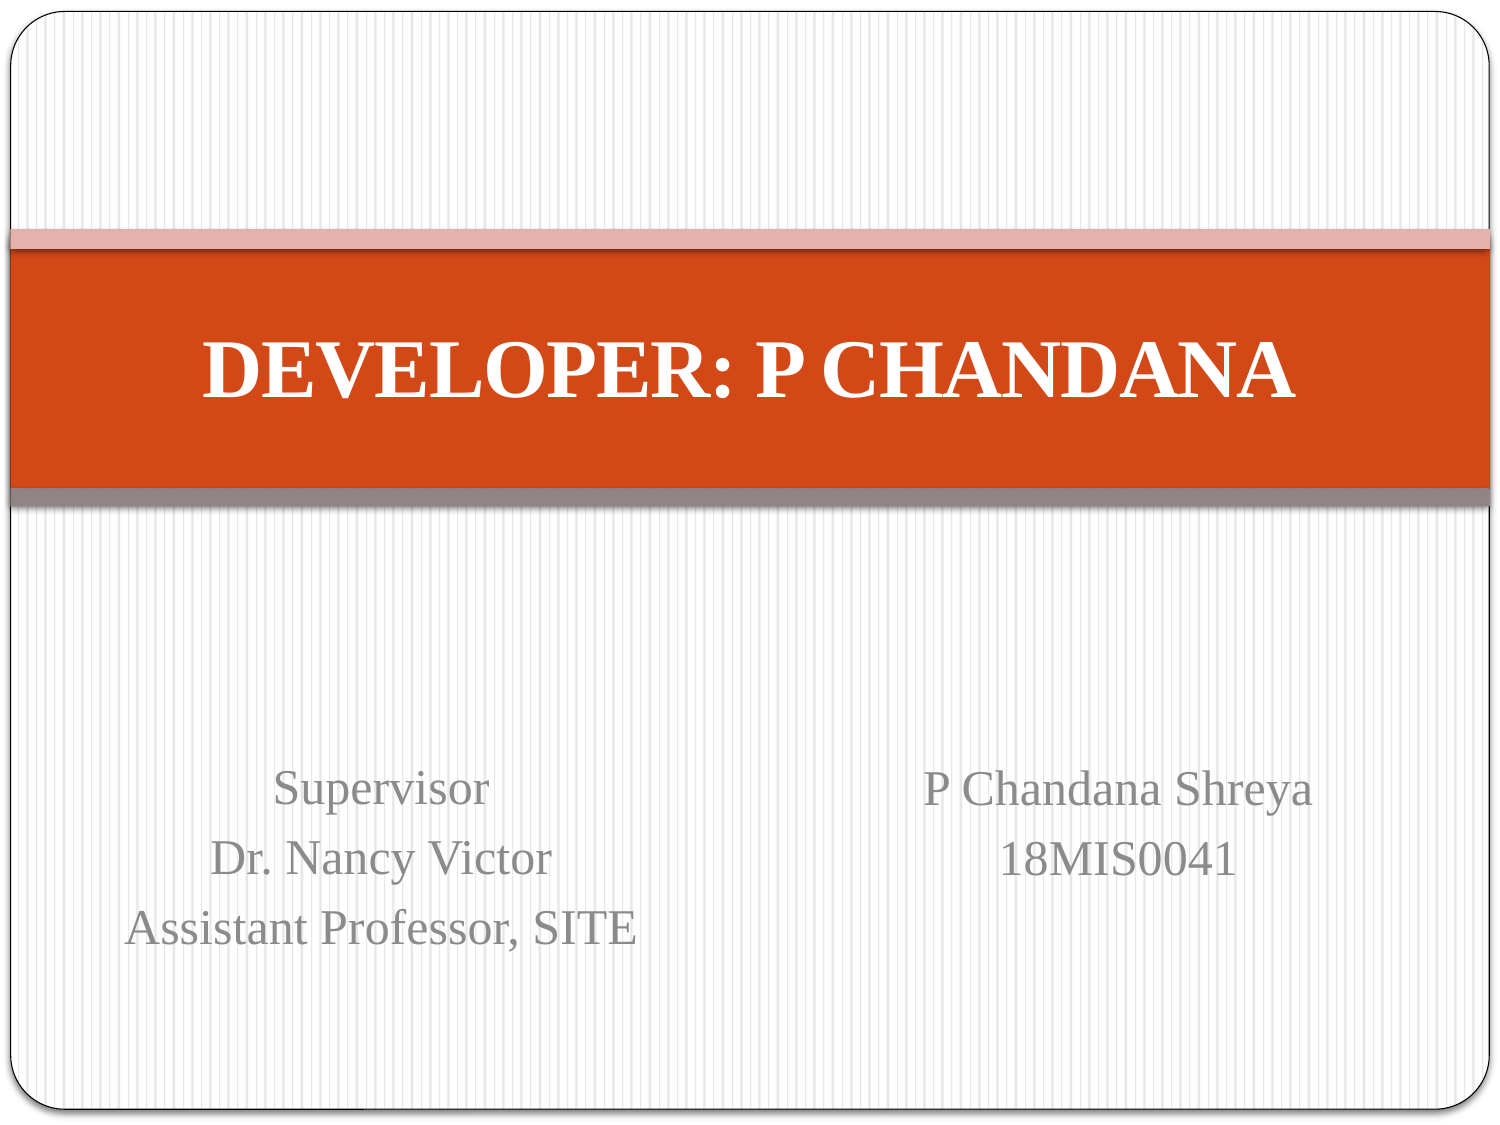

# DEVELOPER: P CHANDANA
Supervisor
Dr. Nancy Victor
Assistant Professor, SITE
P Chandana Shreya
18MIS0041